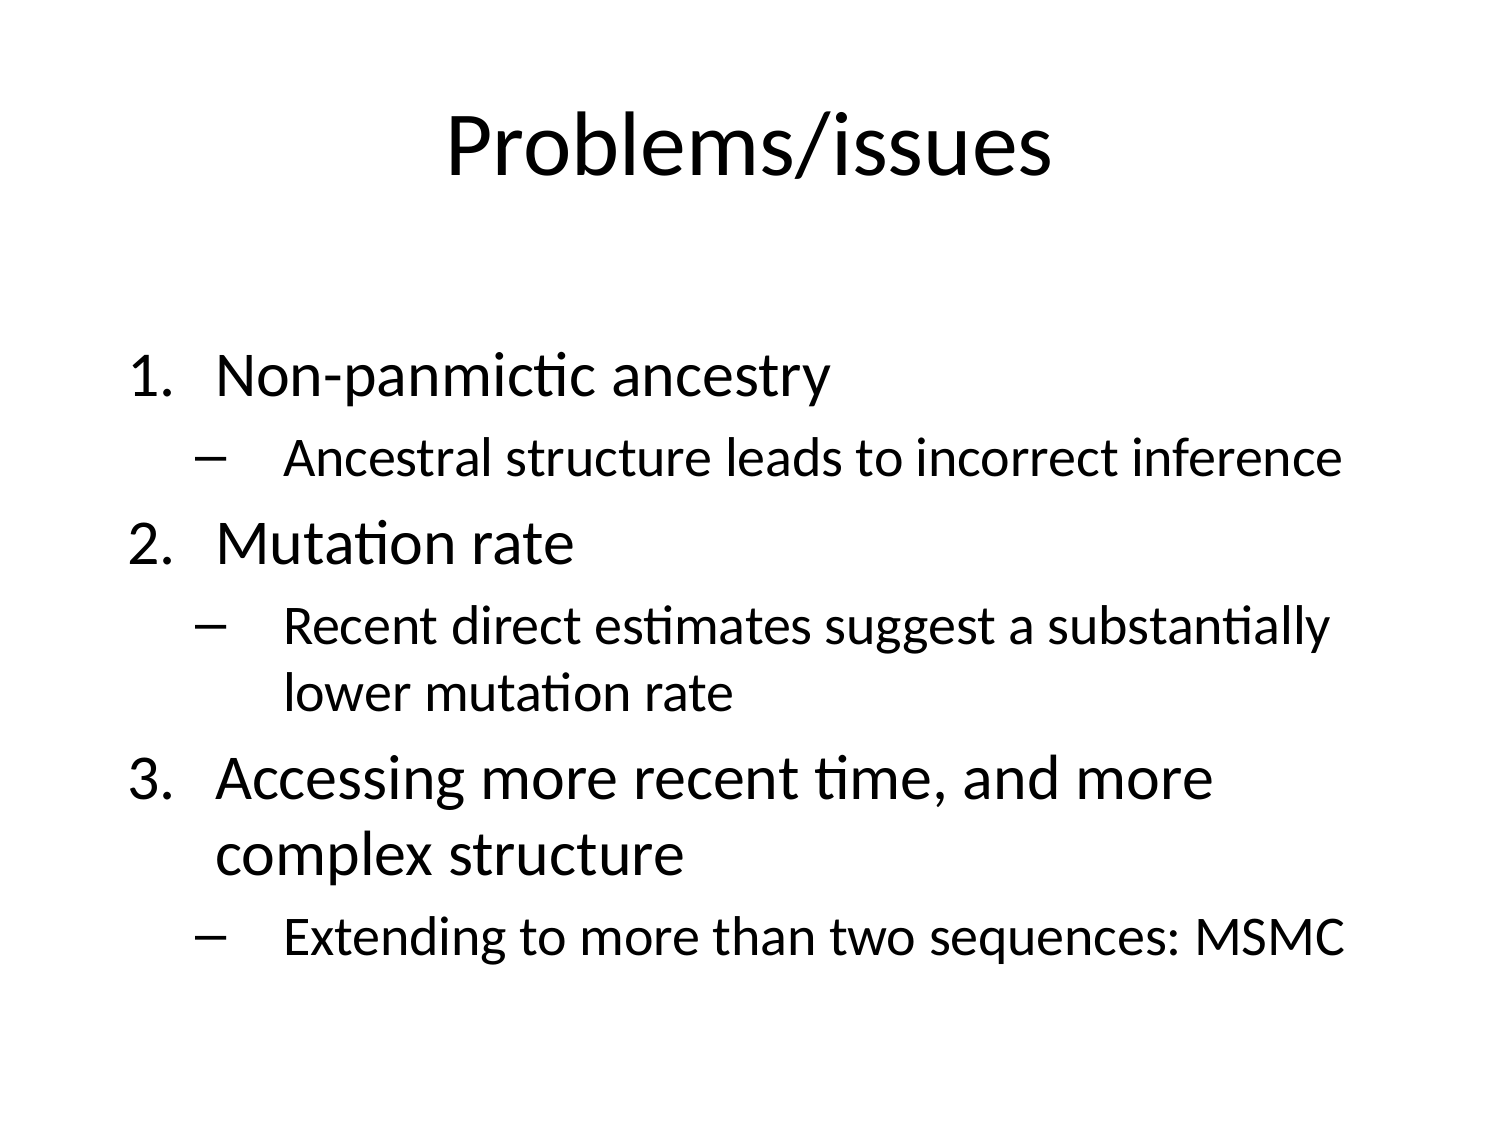

# Problems/issues
Non-panmictic ancestry
Ancestral structure leads to incorrect inference
Mutation rate
Recent direct estimates suggest a substantially lower mutation rate
Accessing more recent time, and more complex structure
Extending to more than two sequences: MSMC